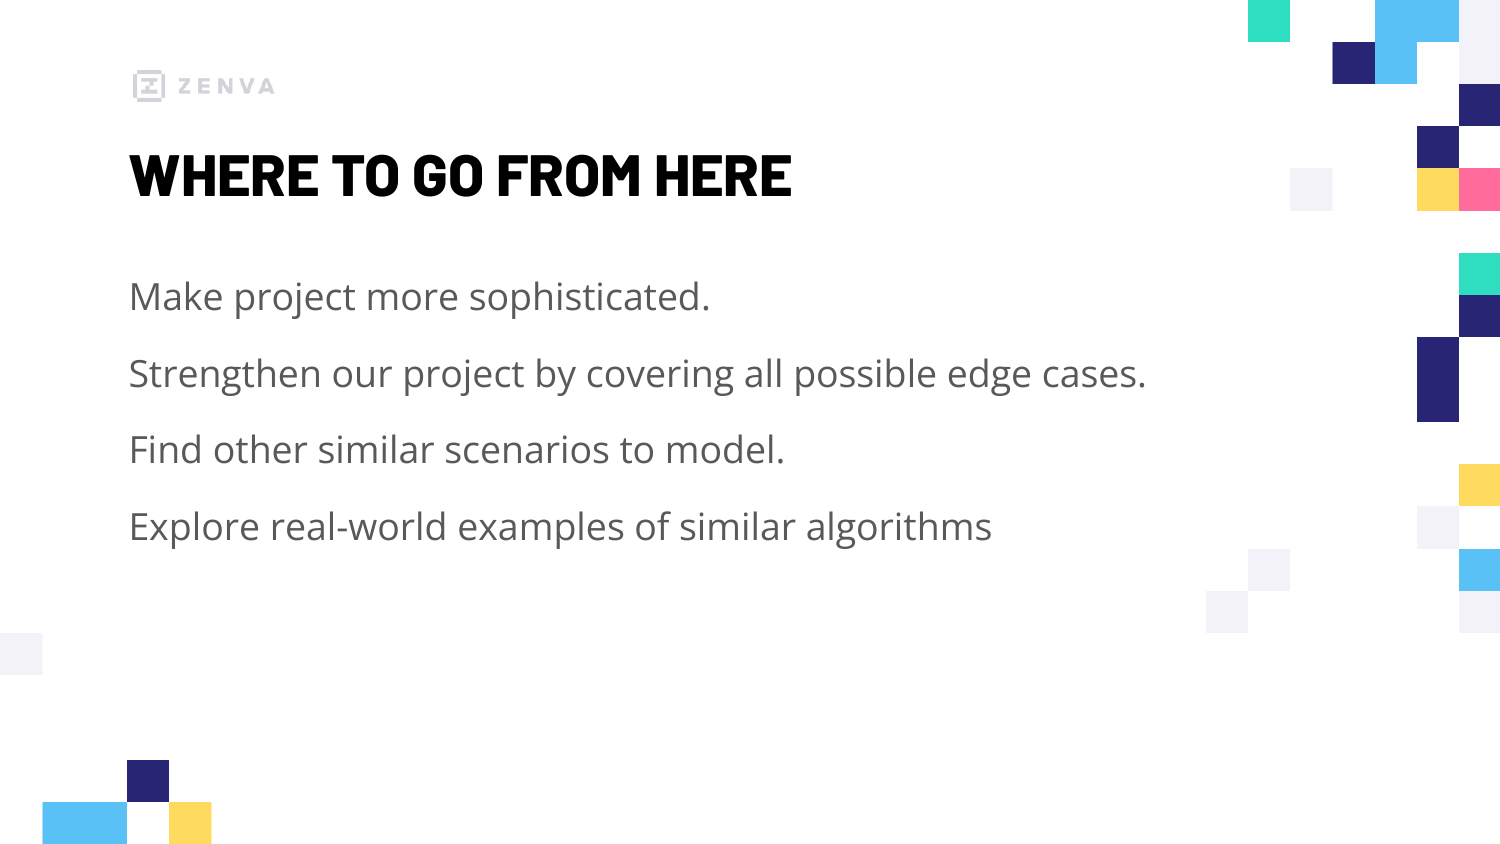

# WHERE TO GO FROM HERE
Make project more sophisticated.
Strengthen our project by covering all possible edge cases.
Find other similar scenarios to model.
Explore real-world examples of similar algorithms